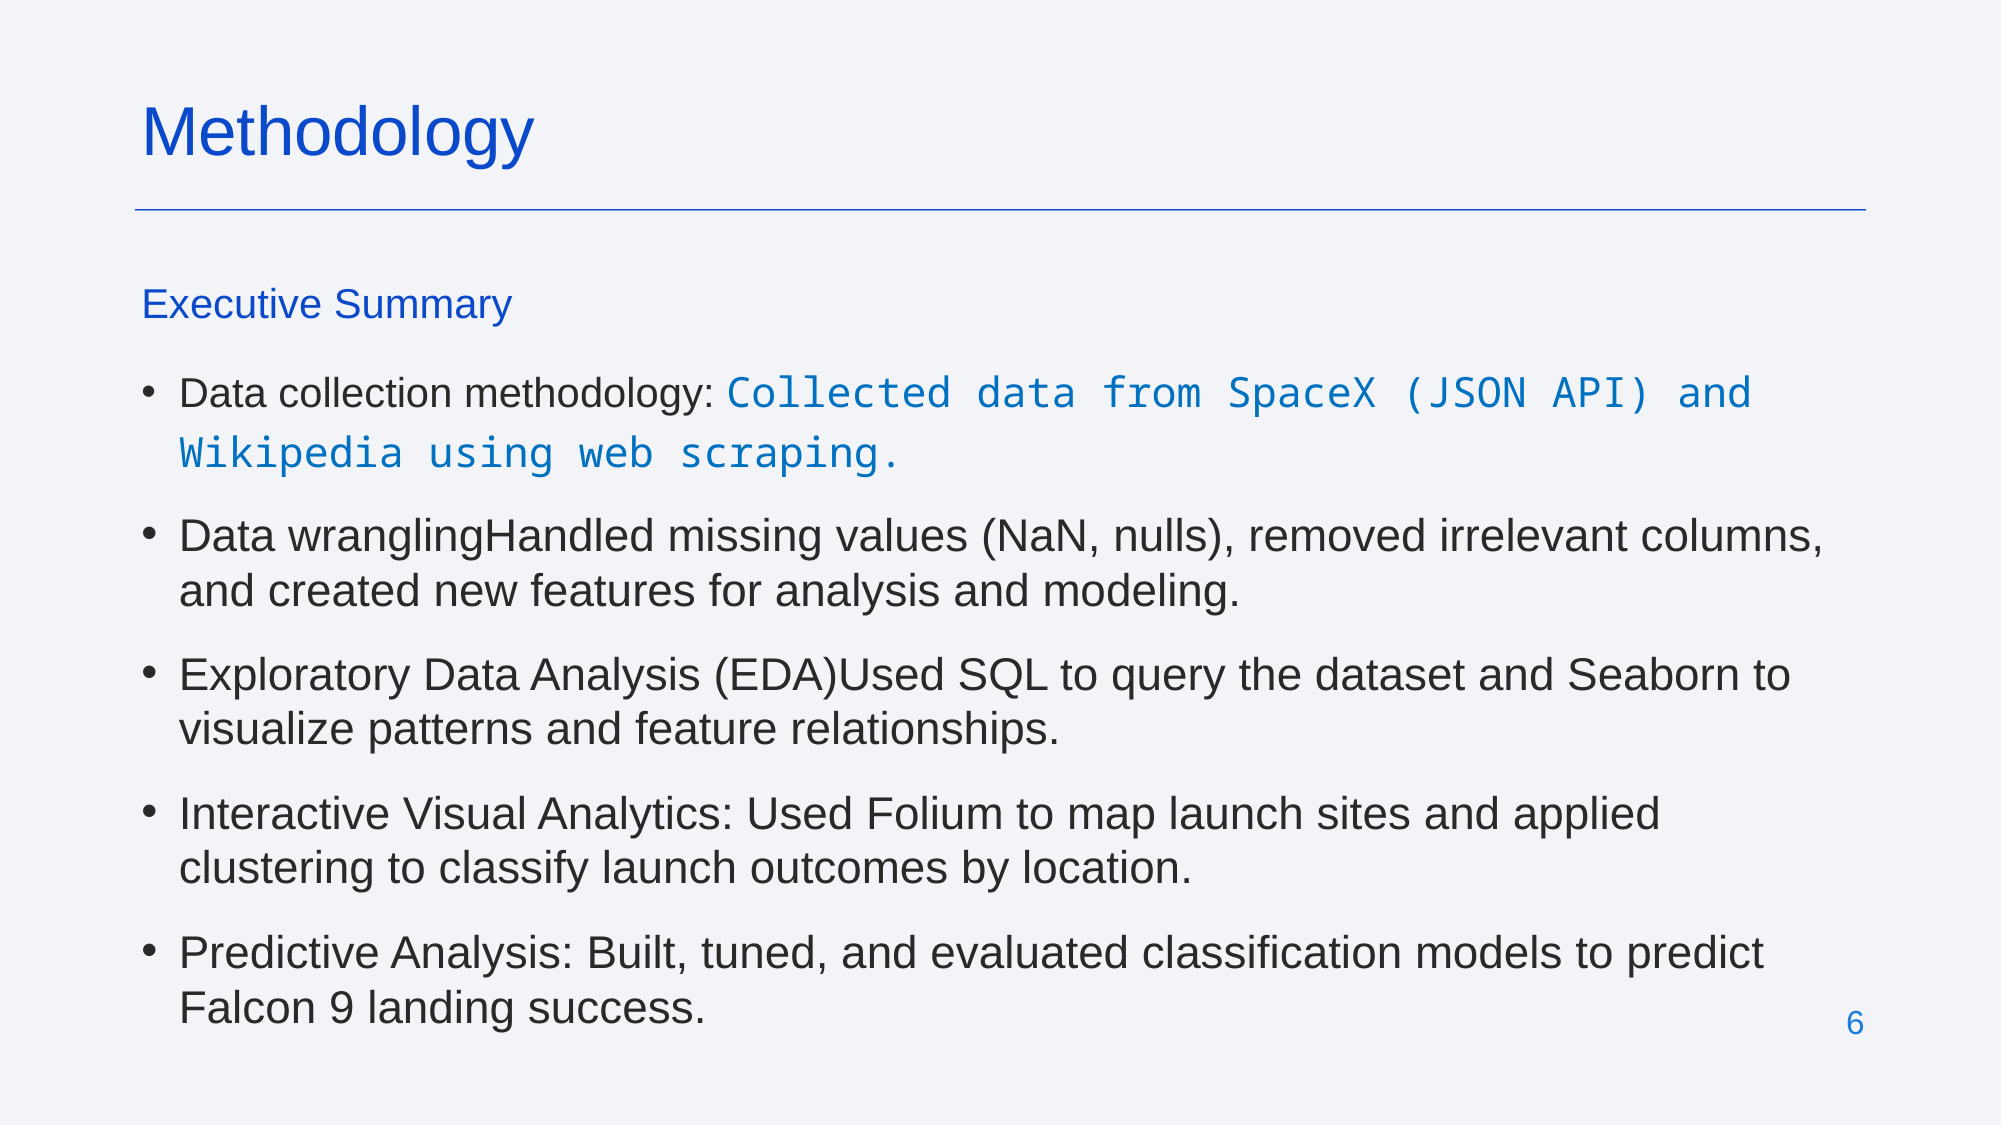

Methodology
Executive Summary
Data collection methodology: Collected data from SpaceX (JSON API) and Wikipedia using web scraping.
Data wranglingHandled missing values (NaN, nulls), removed irrelevant columns, and created new features for analysis and modeling.
Exploratory Data Analysis (EDA)Used SQL to query the dataset and Seaborn to visualize patterns and feature relationships.
Interactive Visual Analytics: Used Folium to map launch sites and applied clustering to classify launch outcomes by location.
Predictive Analysis: Built, tuned, and evaluated classification models to predict Falcon 9 landing success.

6